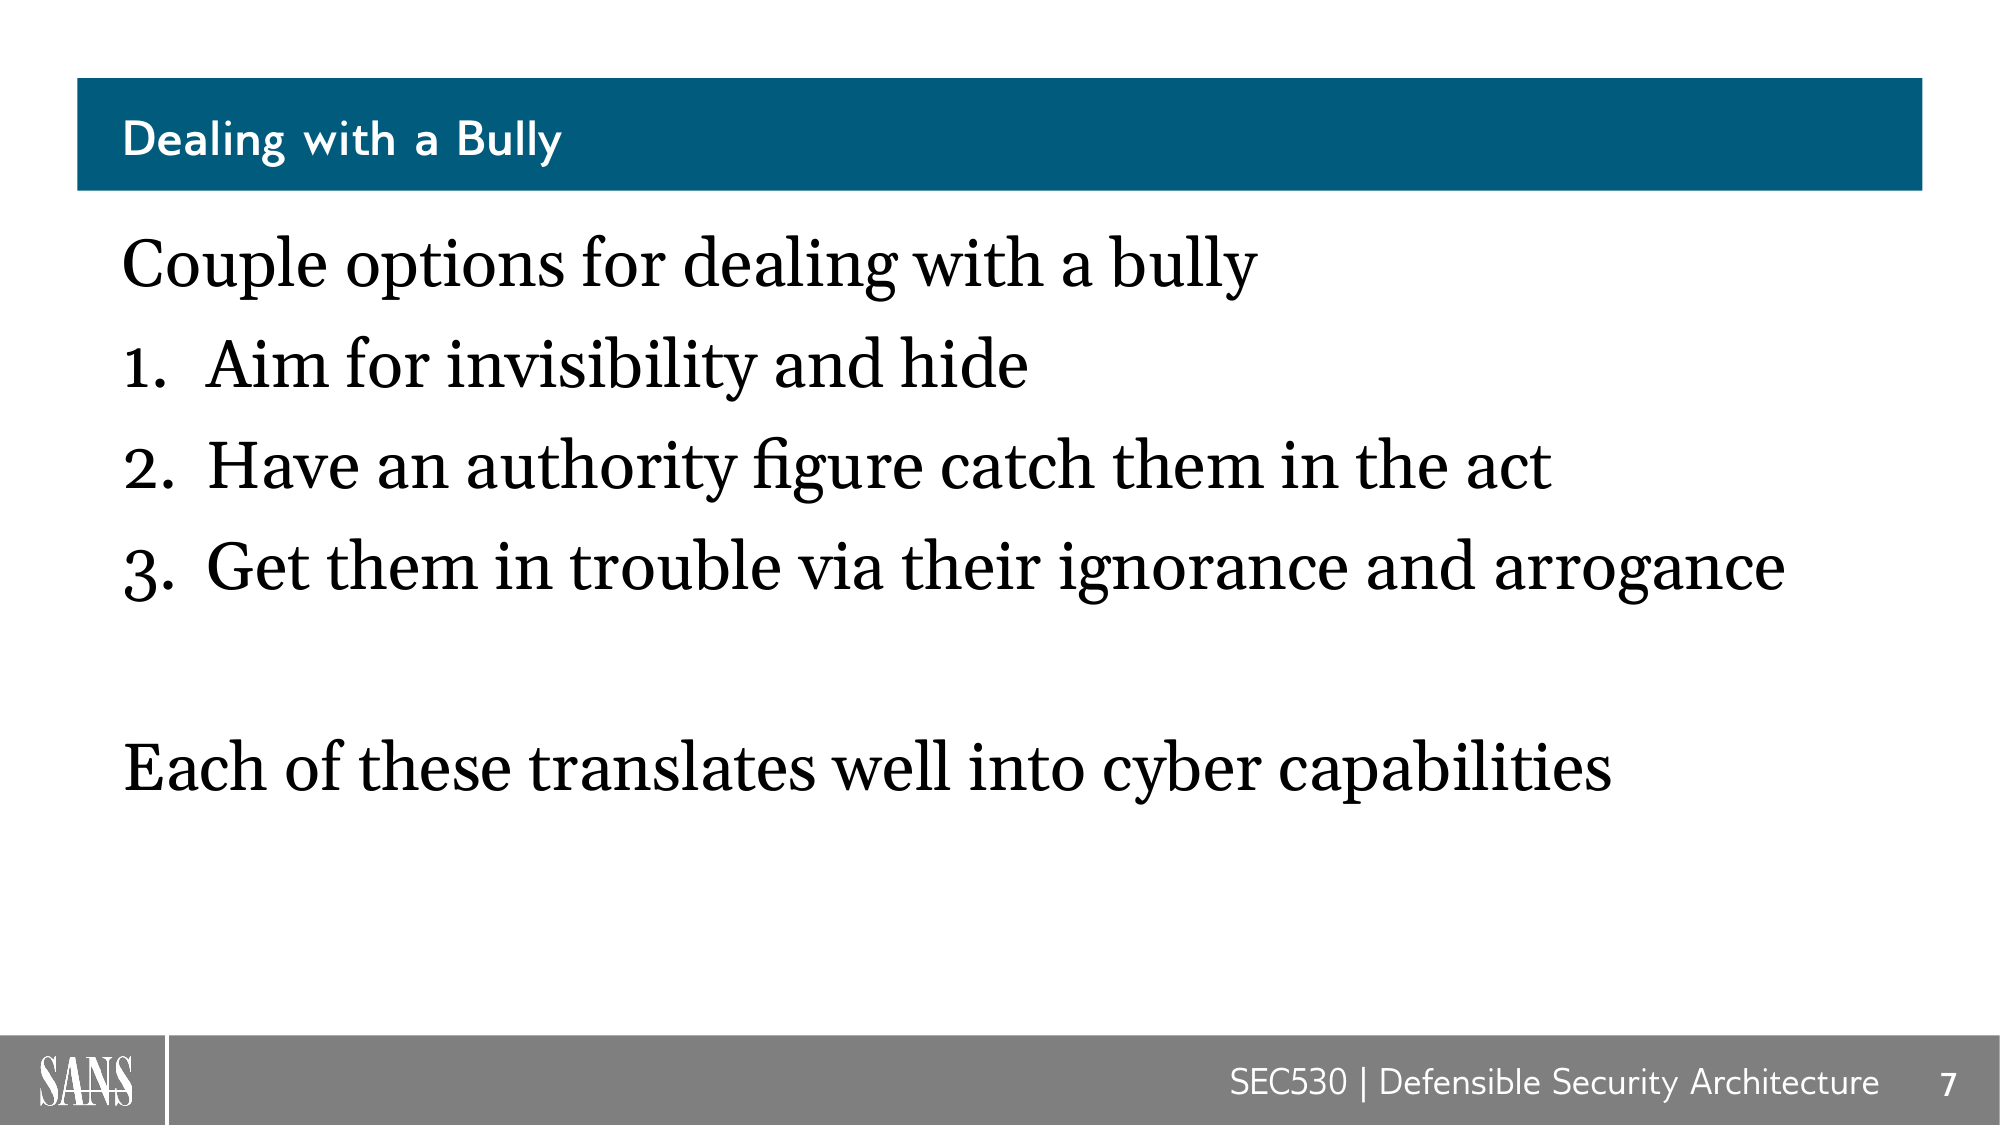

# Dealing with a Bully
Couple options for dealing with a bully
Aim for invisibility and hide
Have an authority figure catch them in the act
Get them in trouble via their ignorance and arrogance

Each of these translates well into cyber capabilities